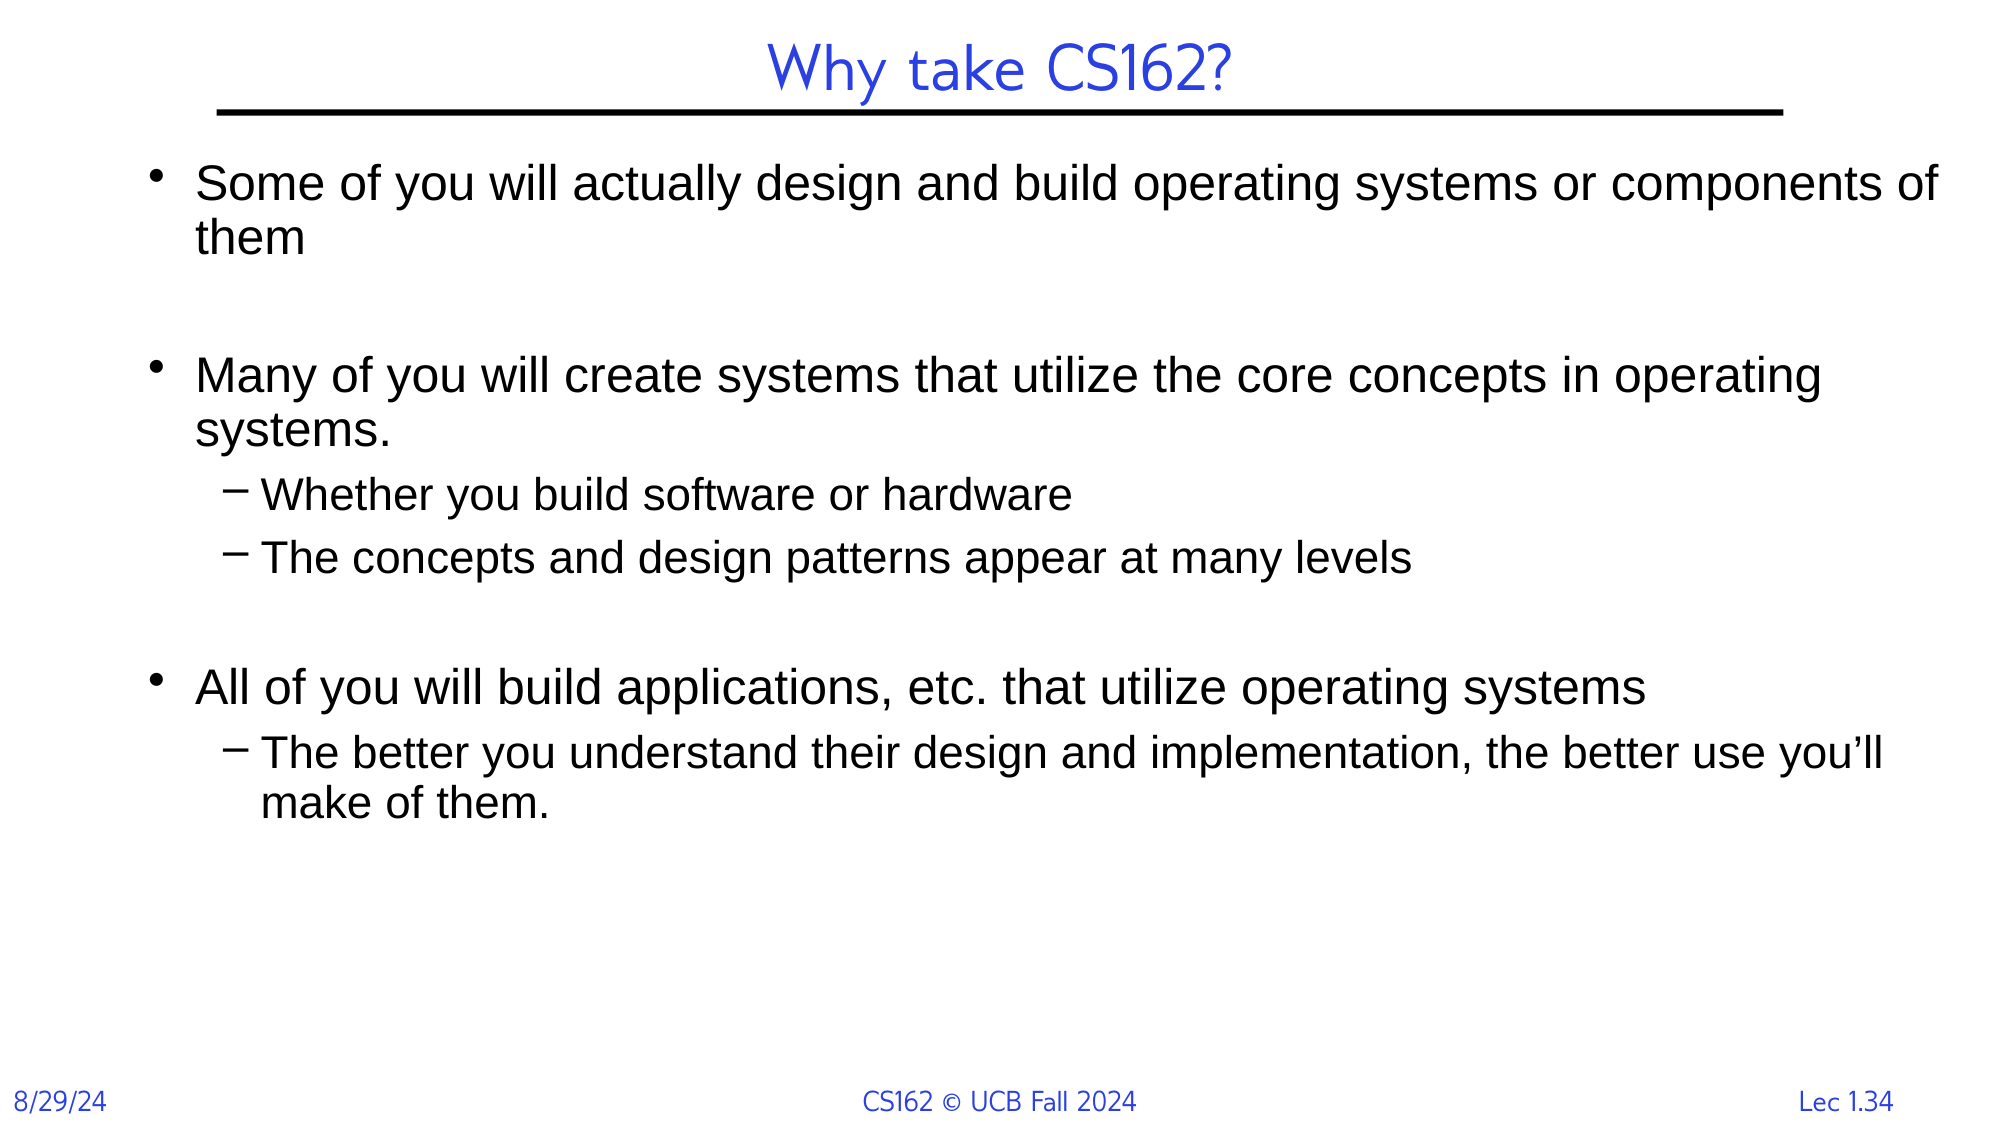

# Why take CS162?
Some of you will actually design and build operating systems or components of them

Many of you will create systems that utilize the core concepts in operating systems.
Whether you build software or hardware
The concepts and design patterns appear at many levels

All of you will build applications, etc. that utilize operating systems
The better you understand their design and implementation, the better use you’ll make of them.